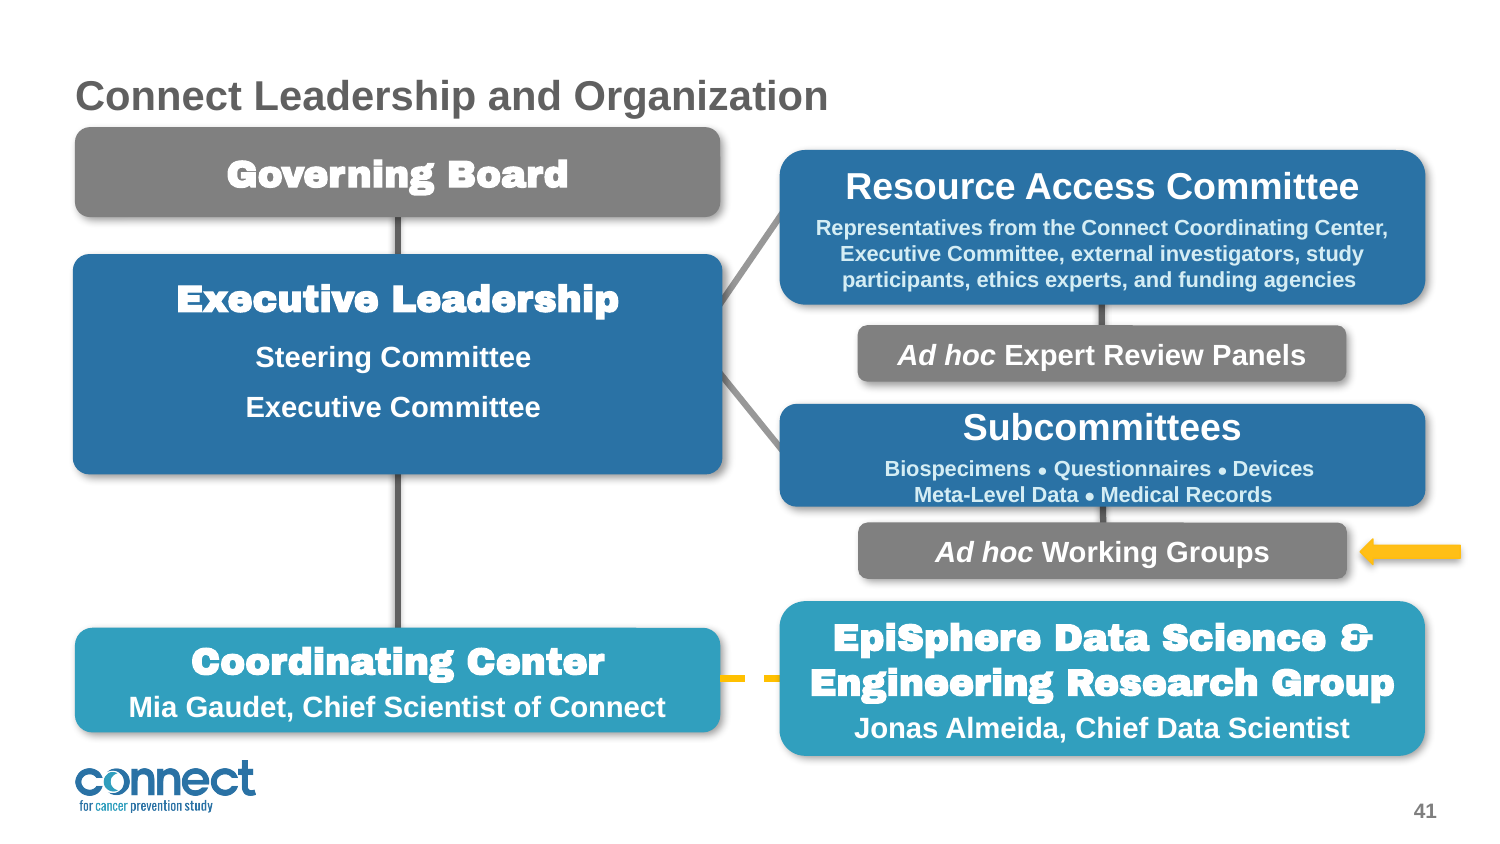

# Connect Leadership and Organization
Governing Board
Resource Access Committee
Representatives from the Connect Coordinating Center, Executive Committee, external investigators, study participants, ethics experts, and funding agencies
Executive Leadership
Steering Committee

Executive Committee

Ad hoc Expert Review Panels
Subcommittees
Biospecimens ● Questionnaires ● Devices
Meta-Level Data ● Medical Records
Ad hoc Working Groups

EpiSphere Data Science & Engineering Research Group
Jonas Almeida, Chief Data Scientist
Coordinating Center
Mia Gaudet, Chief Scientist of Connect